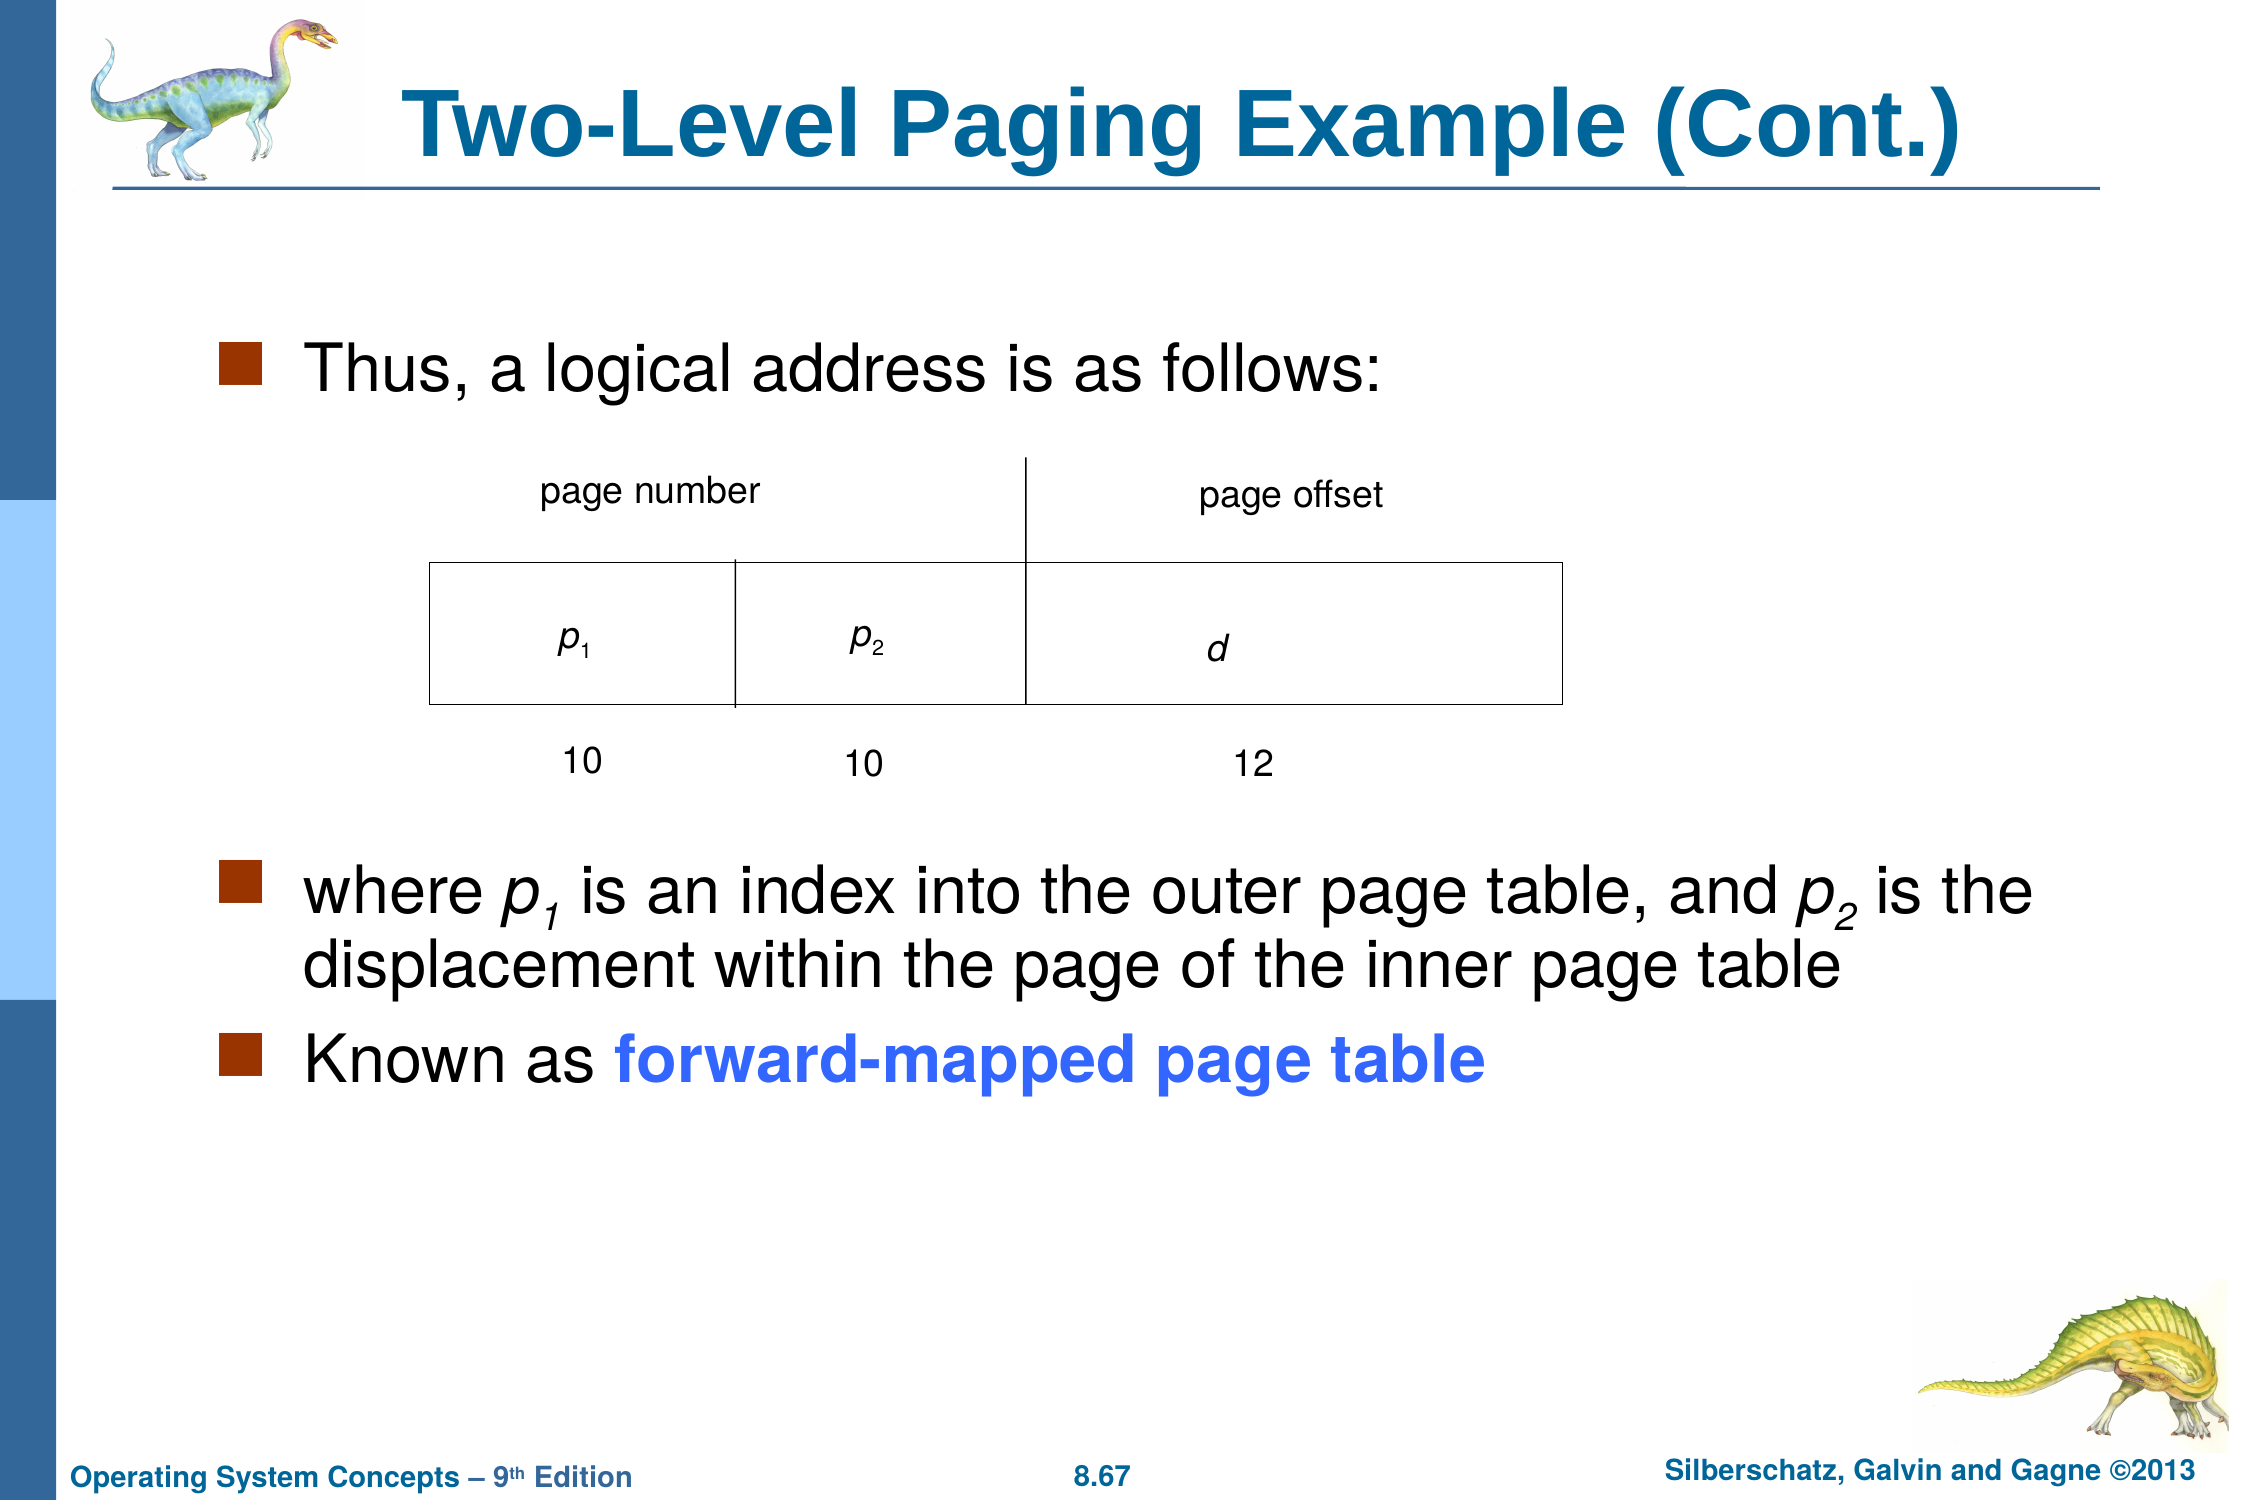

# Two-Level Paging Example (Cont.)
Thus, a logical address is as follows:
where p1 is an index into the outer page table, and p2 is the displacement within the page of the inner page table
Known as forward-mapped page table
page number
page offset

p2
p1
d
10
10
12